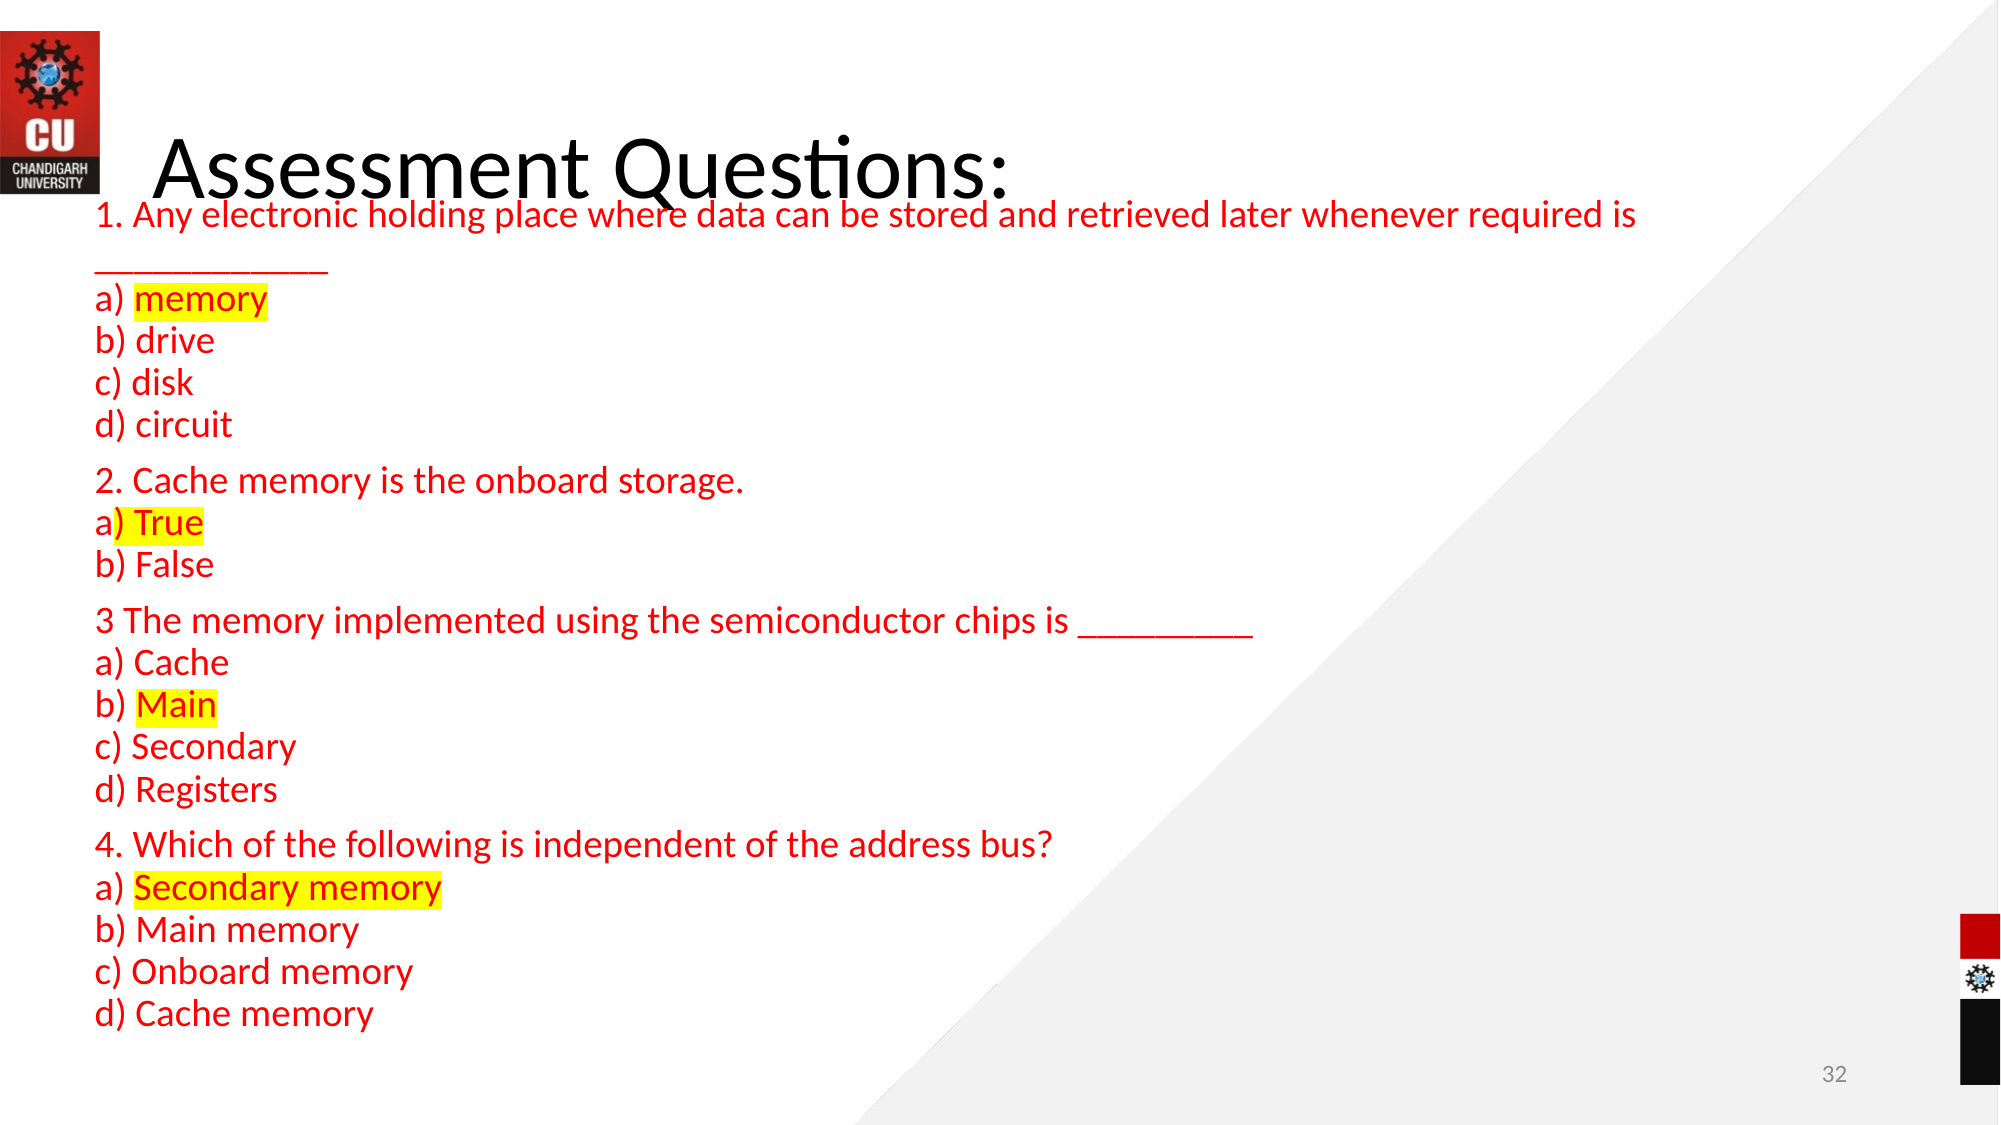

# Assessment Questions:
1. Any electronic holding place where data can be stored and retrieved later whenever required is ____________
a) memory
b) drive
c) disk
d) circuit
2. Cache memory is the onboard storage.
a) True
b) False
3 The memory implemented using the semiconductor chips is _________
a) Cache
b) Main
c) Secondary
d) Registers
4. Which of the following is independent of the address bus?
a) Secondary memory
b) Main memory
c) Onboard memory
d) Cache memory

32